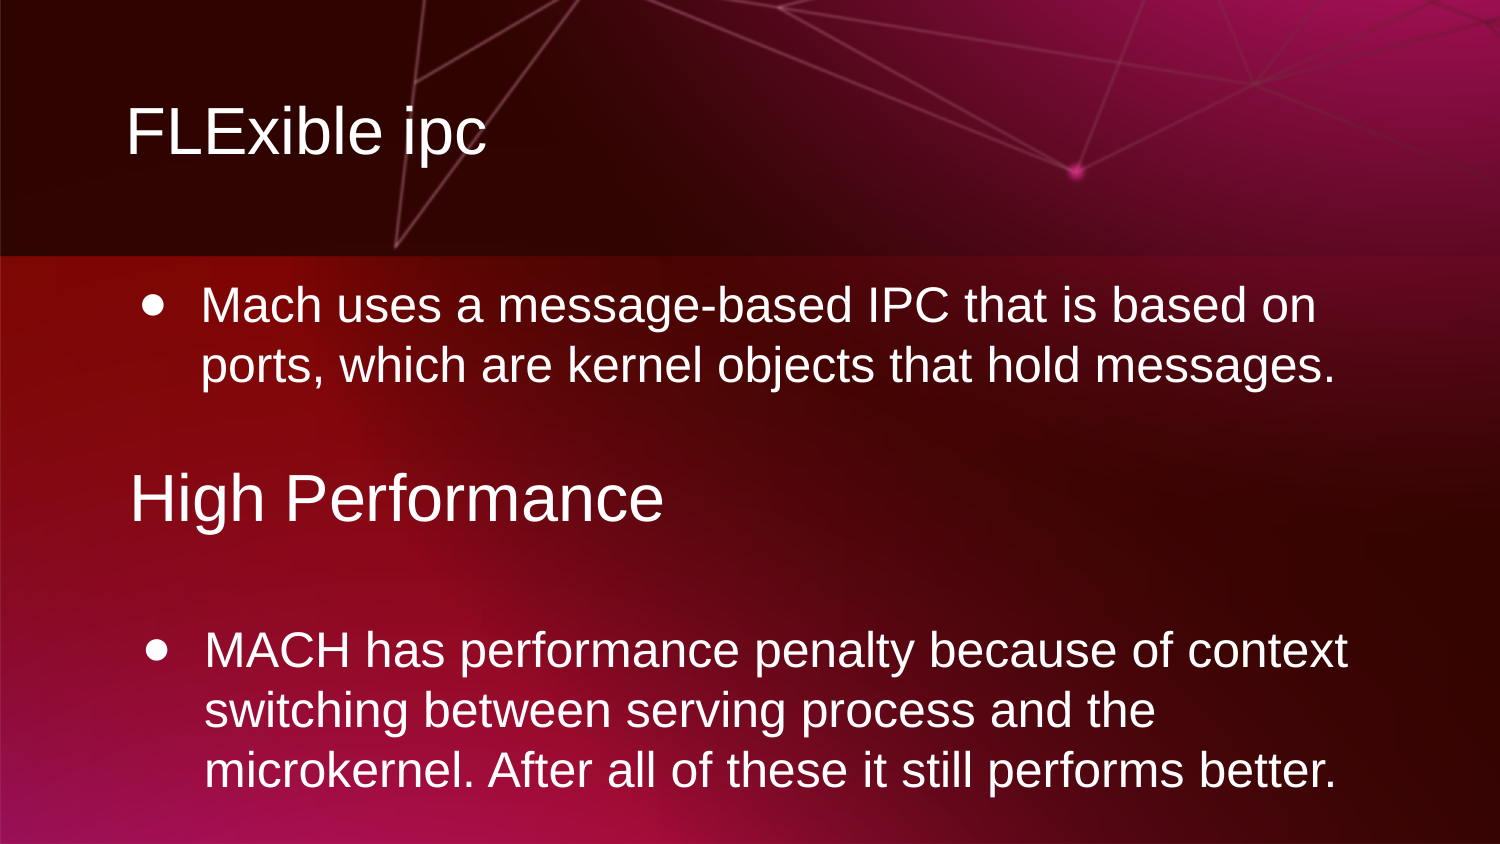

FLExible ipc
Mach uses a message-based IPC that is based on ports, which are kernel objects that hold messages.
High Performance
MACH has performance penalty because of context switching between serving process and the microkernel. After all of these it still performs better.